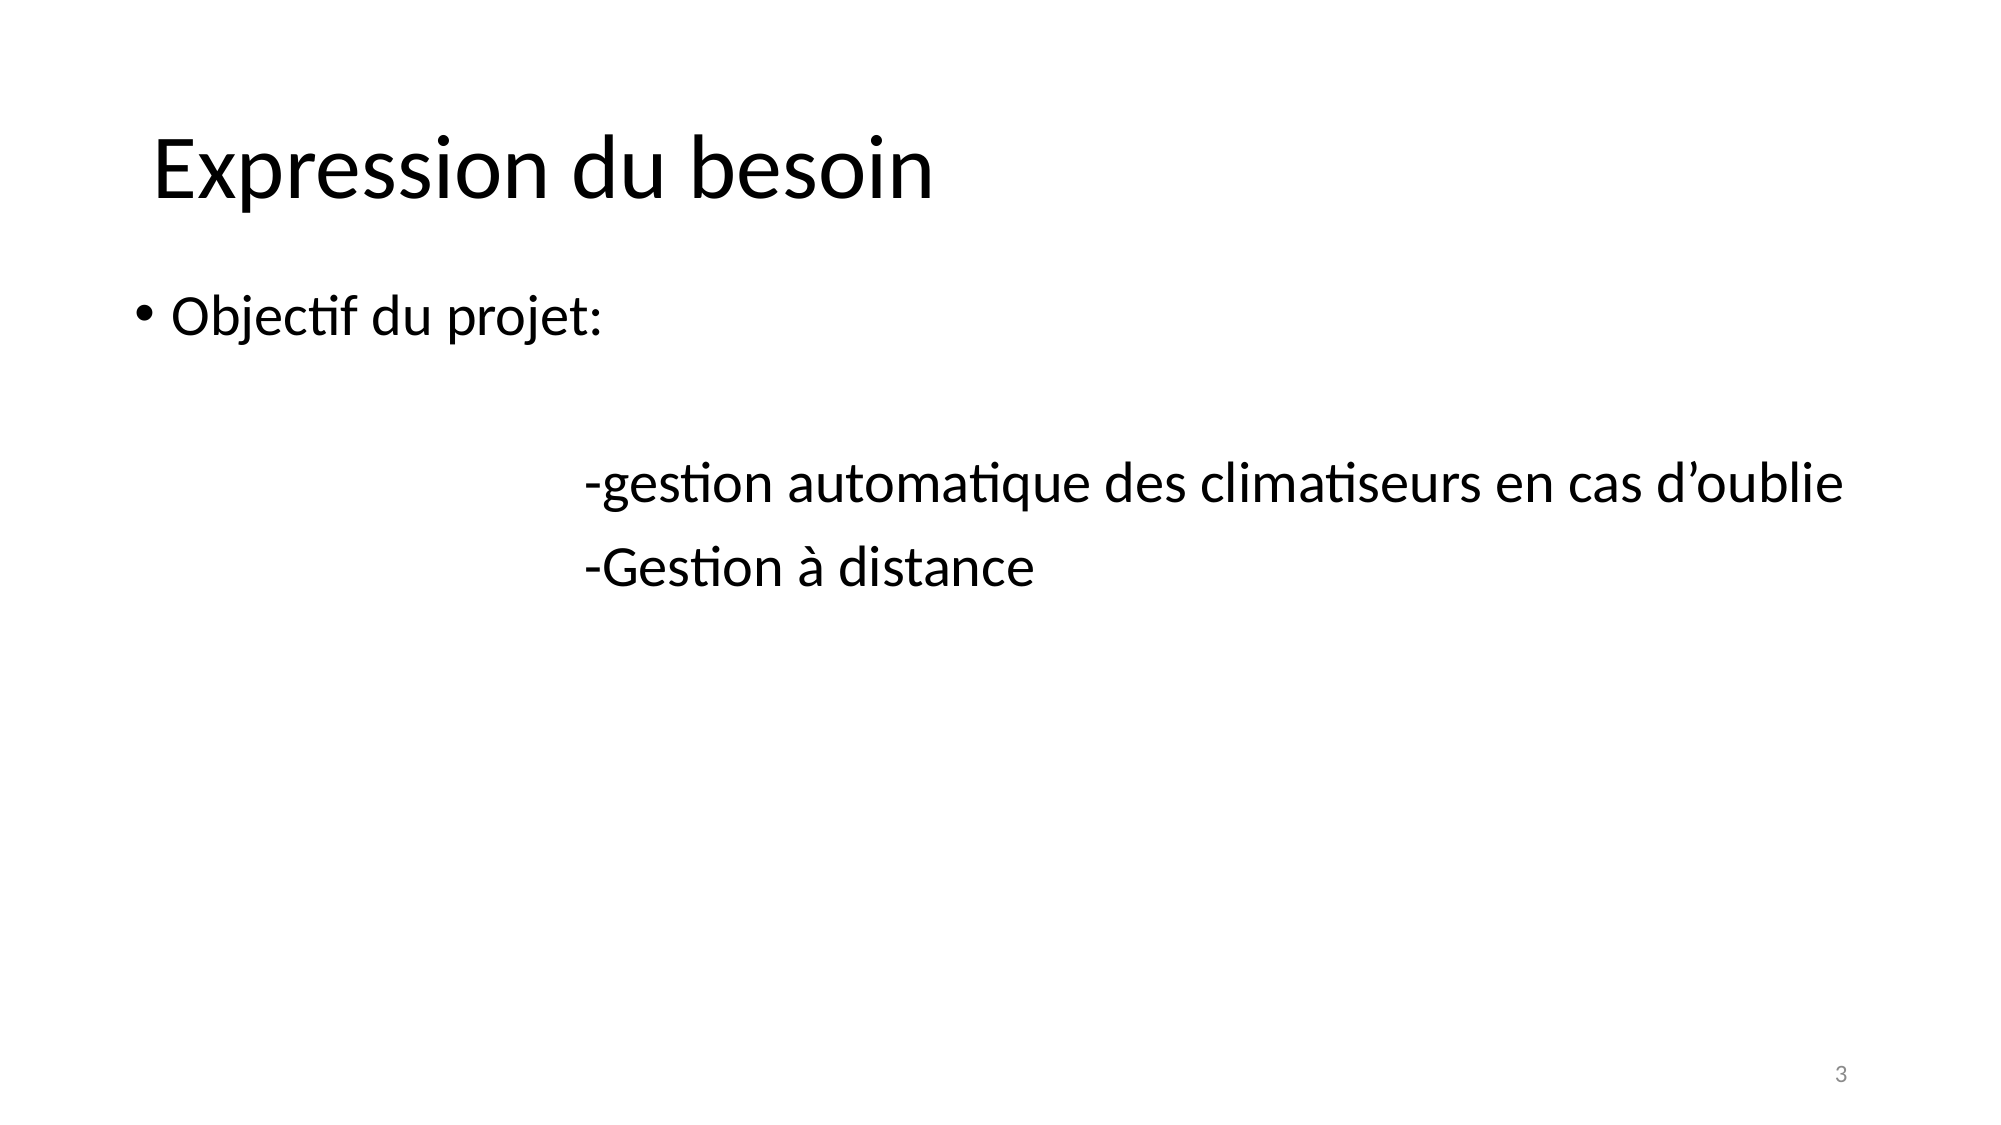

# Expression du besoin
Objectif du projet:

			-gestion automatique des climatiseurs en cas d’oublie
			-Gestion à distance

3